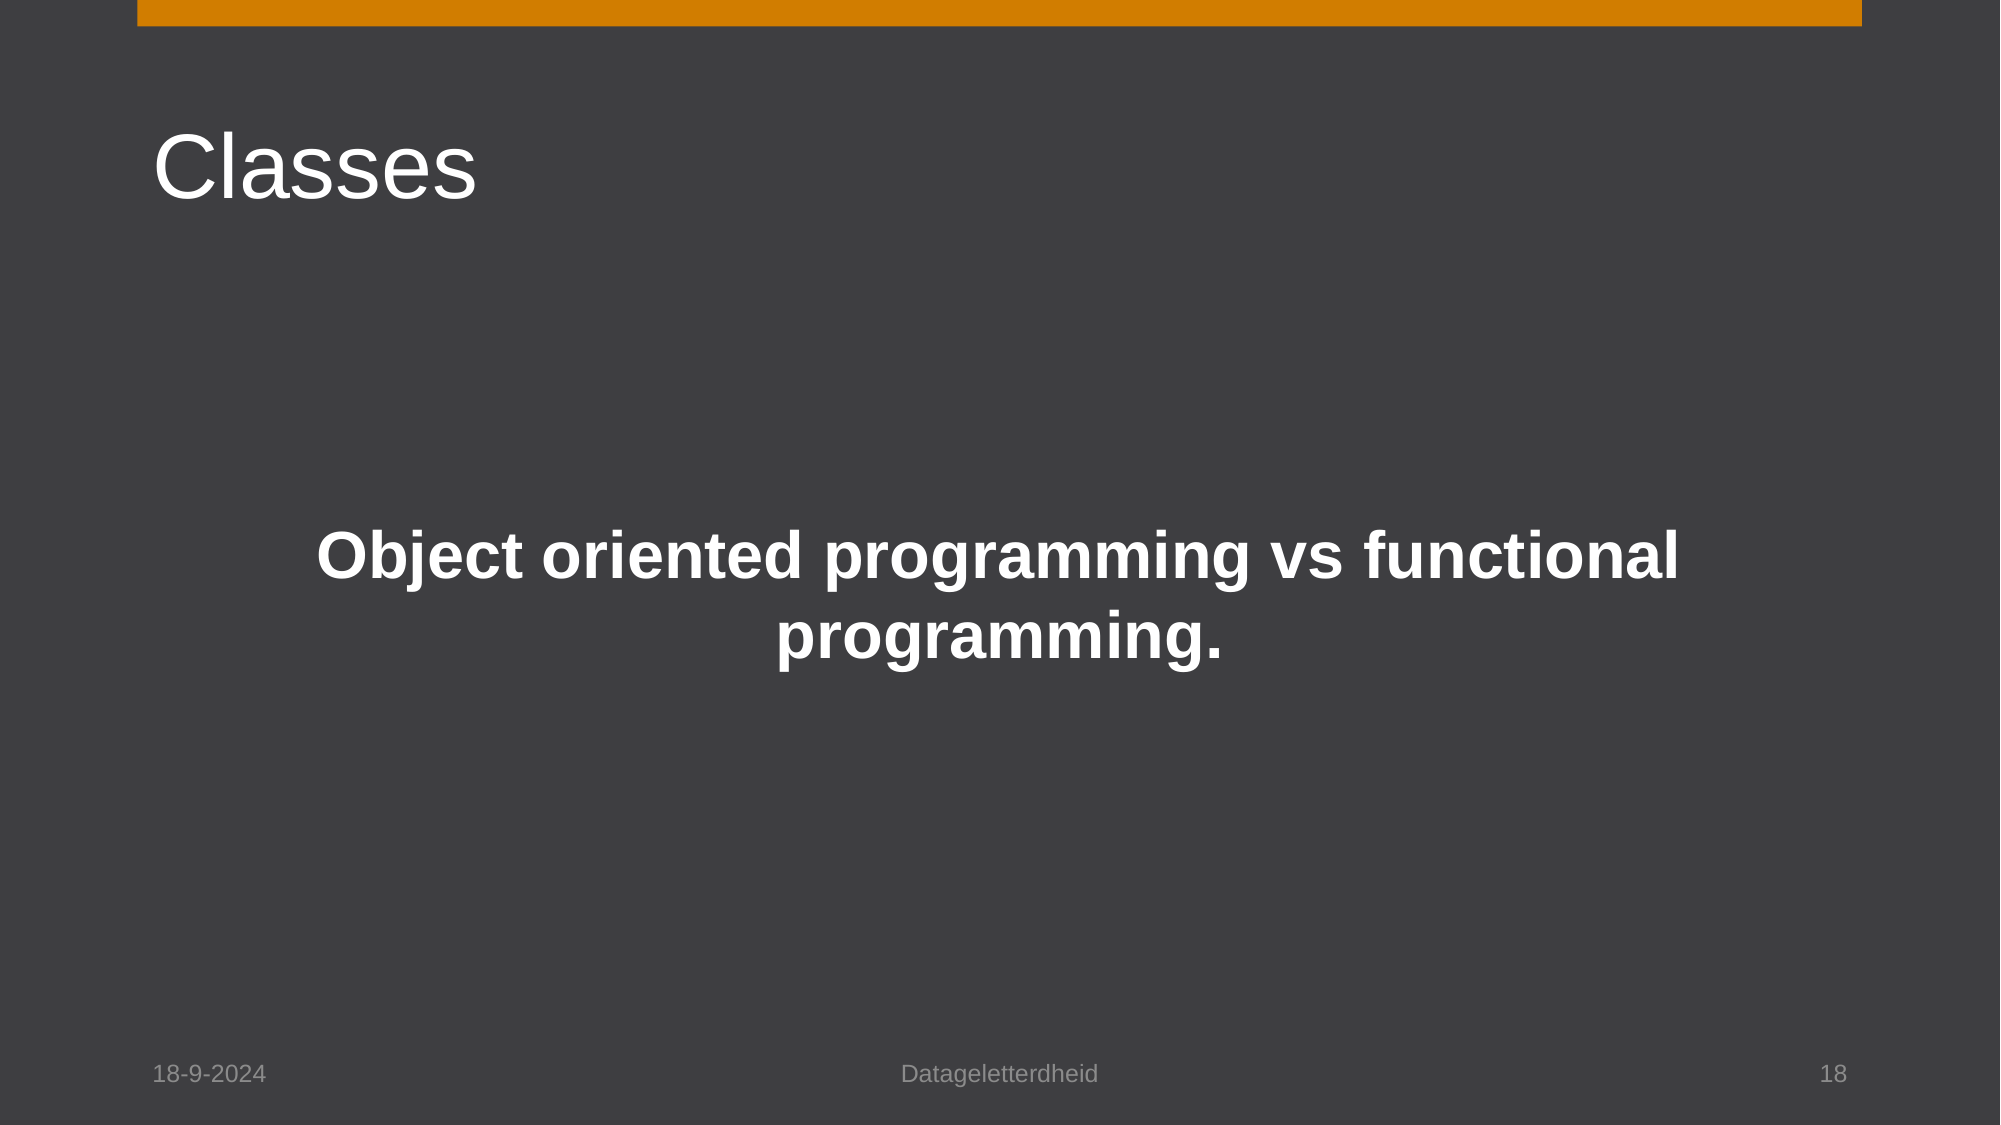

# Classes
Object oriented programming vs functional programming.
18-9-2024
Datageletterdheid
18